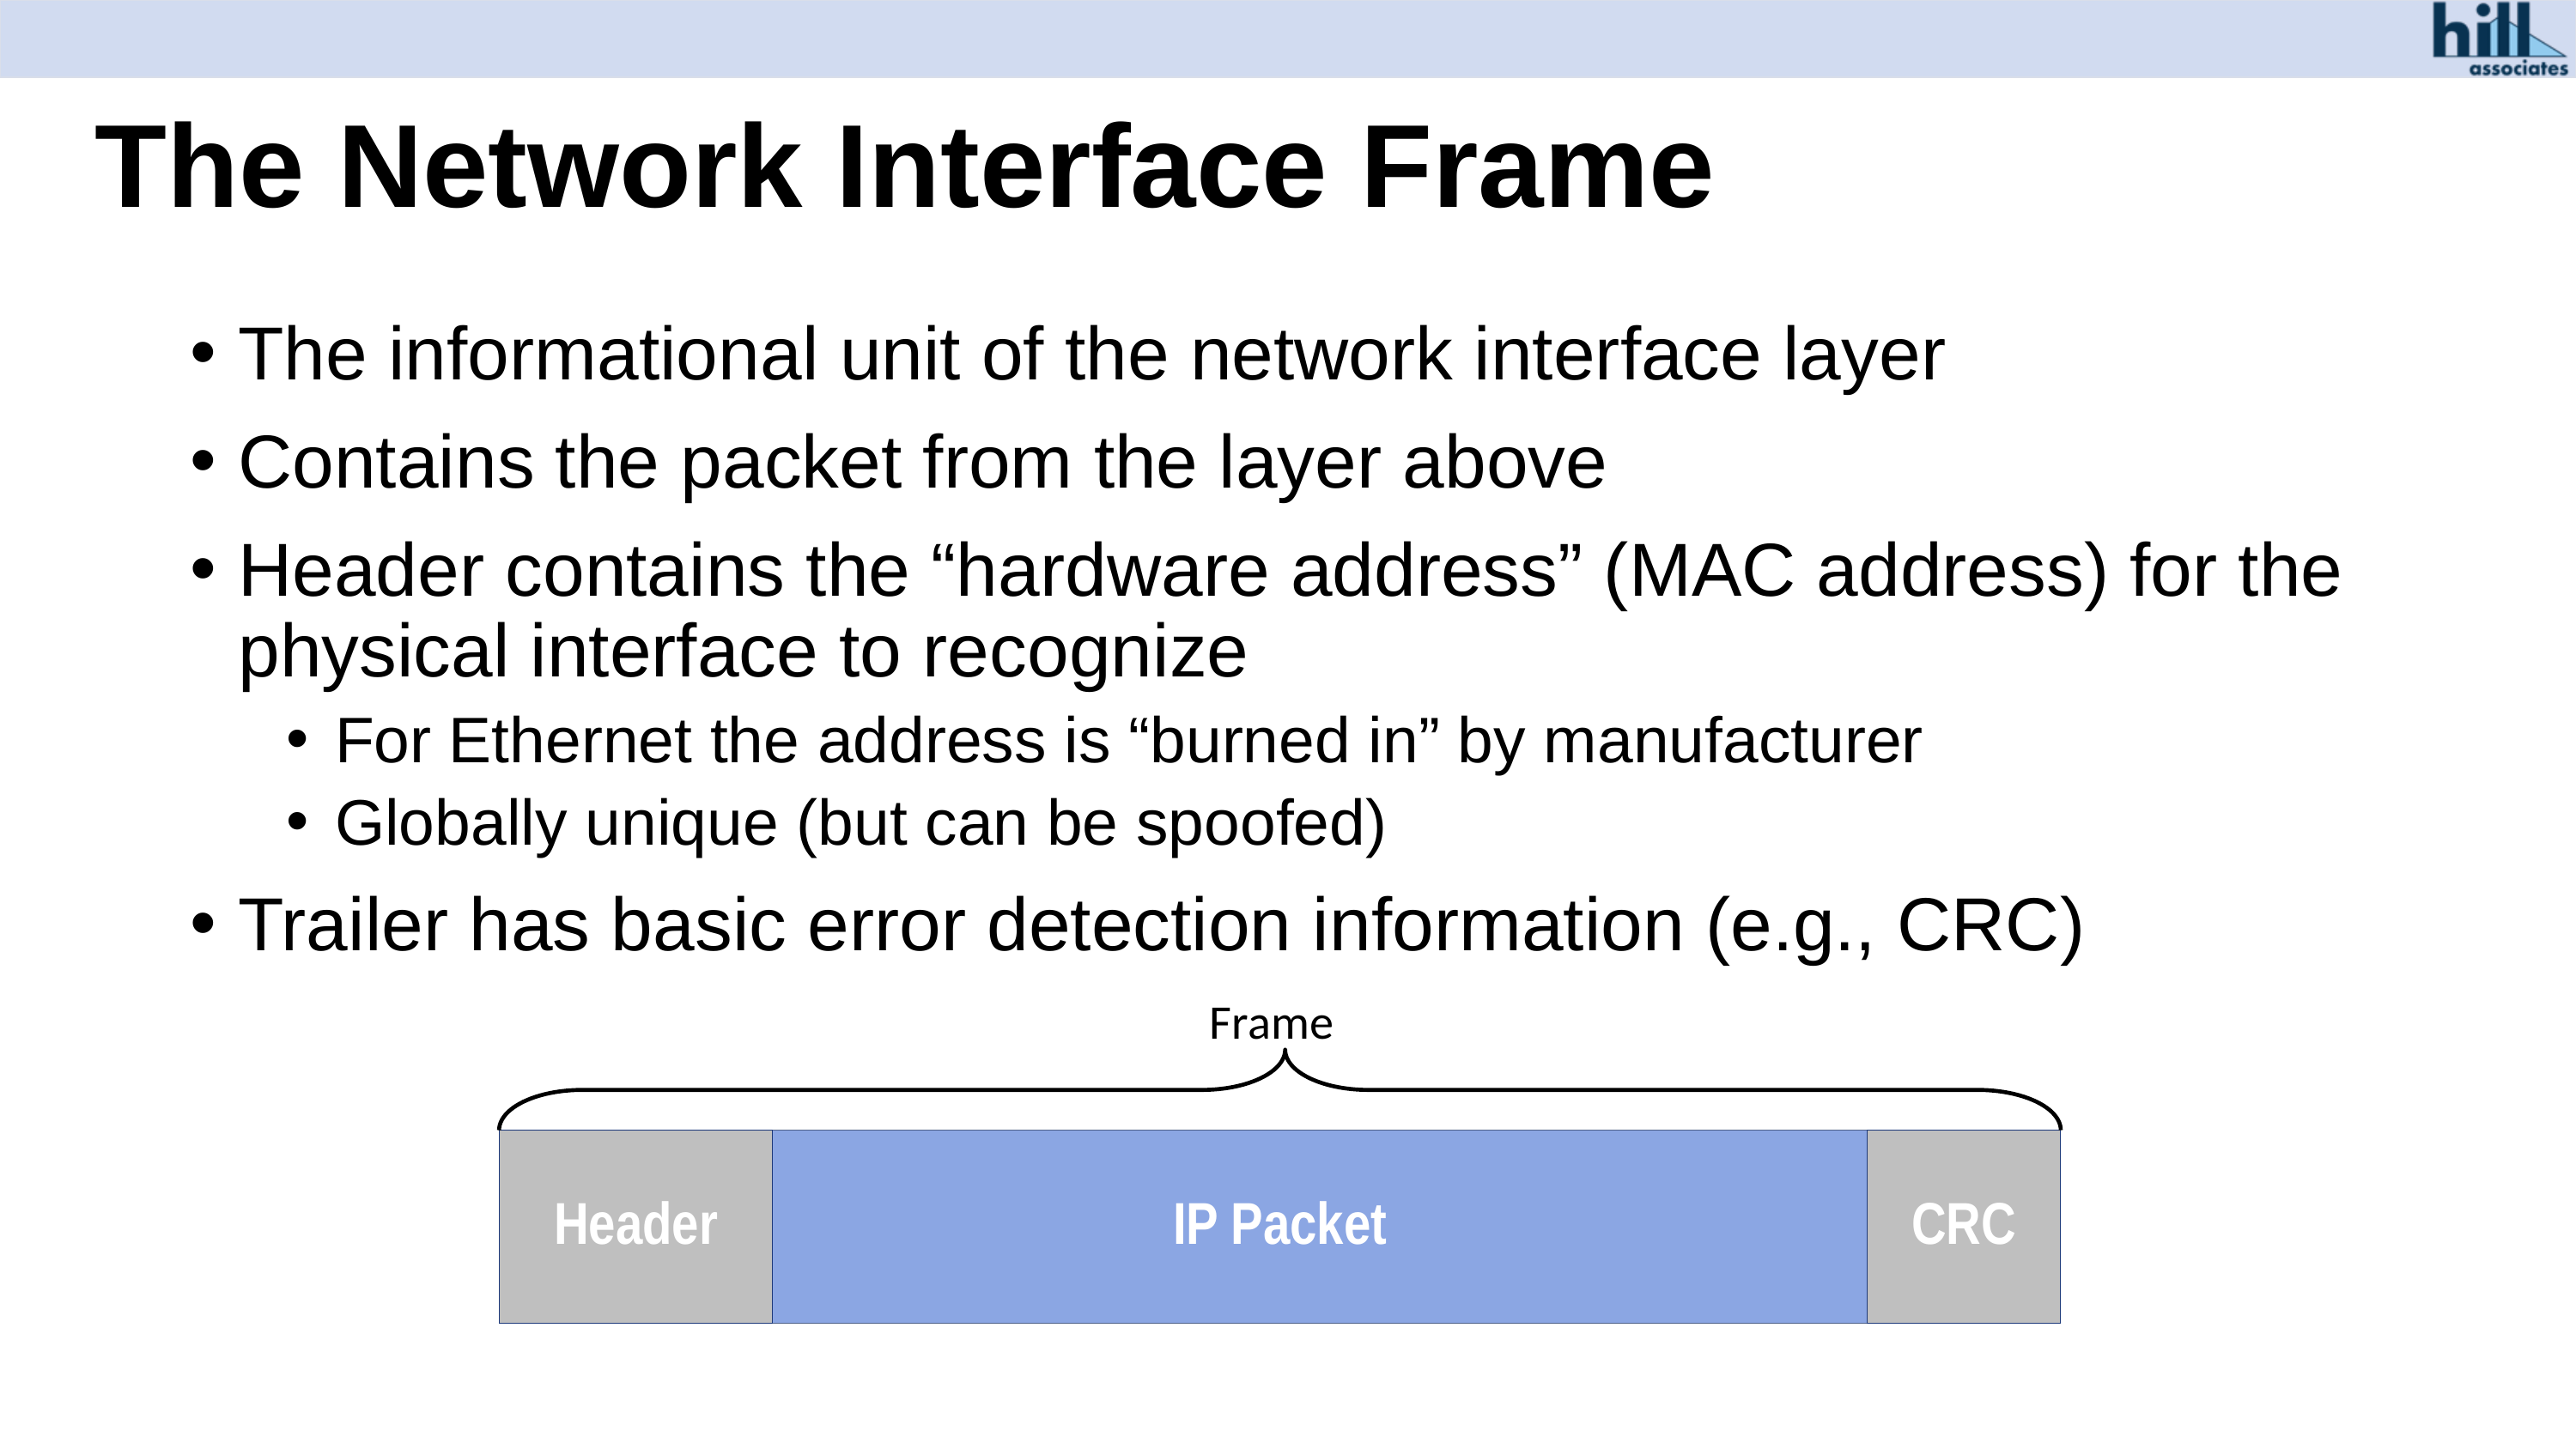

# The Network Interface Frame
The informational unit of the network interface layer
Contains the packet from the layer above
Header contains the “hardware address” (MAC address) for the physical interface to recognize
For Ethernet the address is “burned in” by manufacturer
Globally unique (but can be spoofed)
Trailer has basic error detection information (e.g., CRC)

Frame
IP Packet
Header
CRC